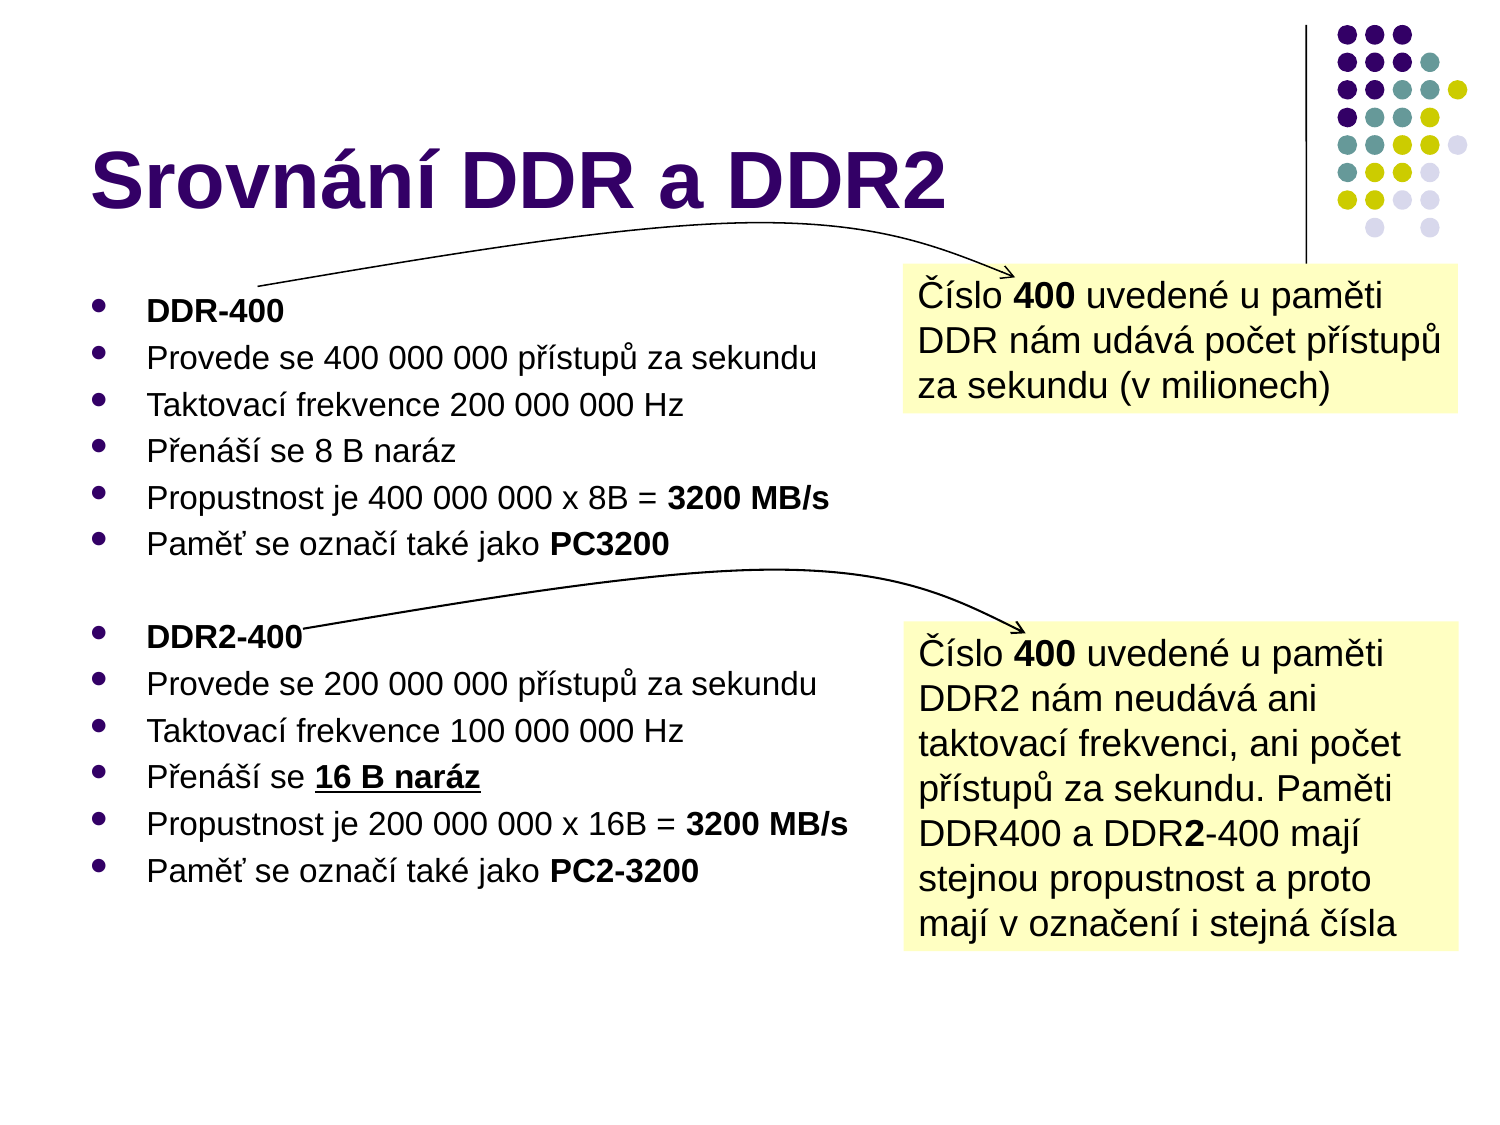

# Srovnání DDR a DDR2

Číslo 400 uvedené u paměti DDR nám udává počet přístupů za sekundu (v milionech)
DDR-400
Provede se 400 000 000 přístupů za sekundu
Taktovací frekvence 200 000 000 Hz
Přenáší se 8 B naráz
Propustnost je 400 000 000 x 8B = 3200 MB/s
Paměť se označí také jako PC3200

DDR2-400
Provede se 200 000 000 přístupů za sekundu
Taktovací frekvence 100 000 000 Hz
Přenáší se 16 B naráz
Propustnost je 200 000 000 x 16B = 3200 MB/s
Paměť se označí také jako PC2-3200

Číslo 400 uvedené u paměti DDR2 nám neudává ani taktovací frekvenci, ani počet přístupů za sekundu. Paměti DDR400 a DDR2-400 mají stejnou propustnost a proto mají v označení i stejná čísla